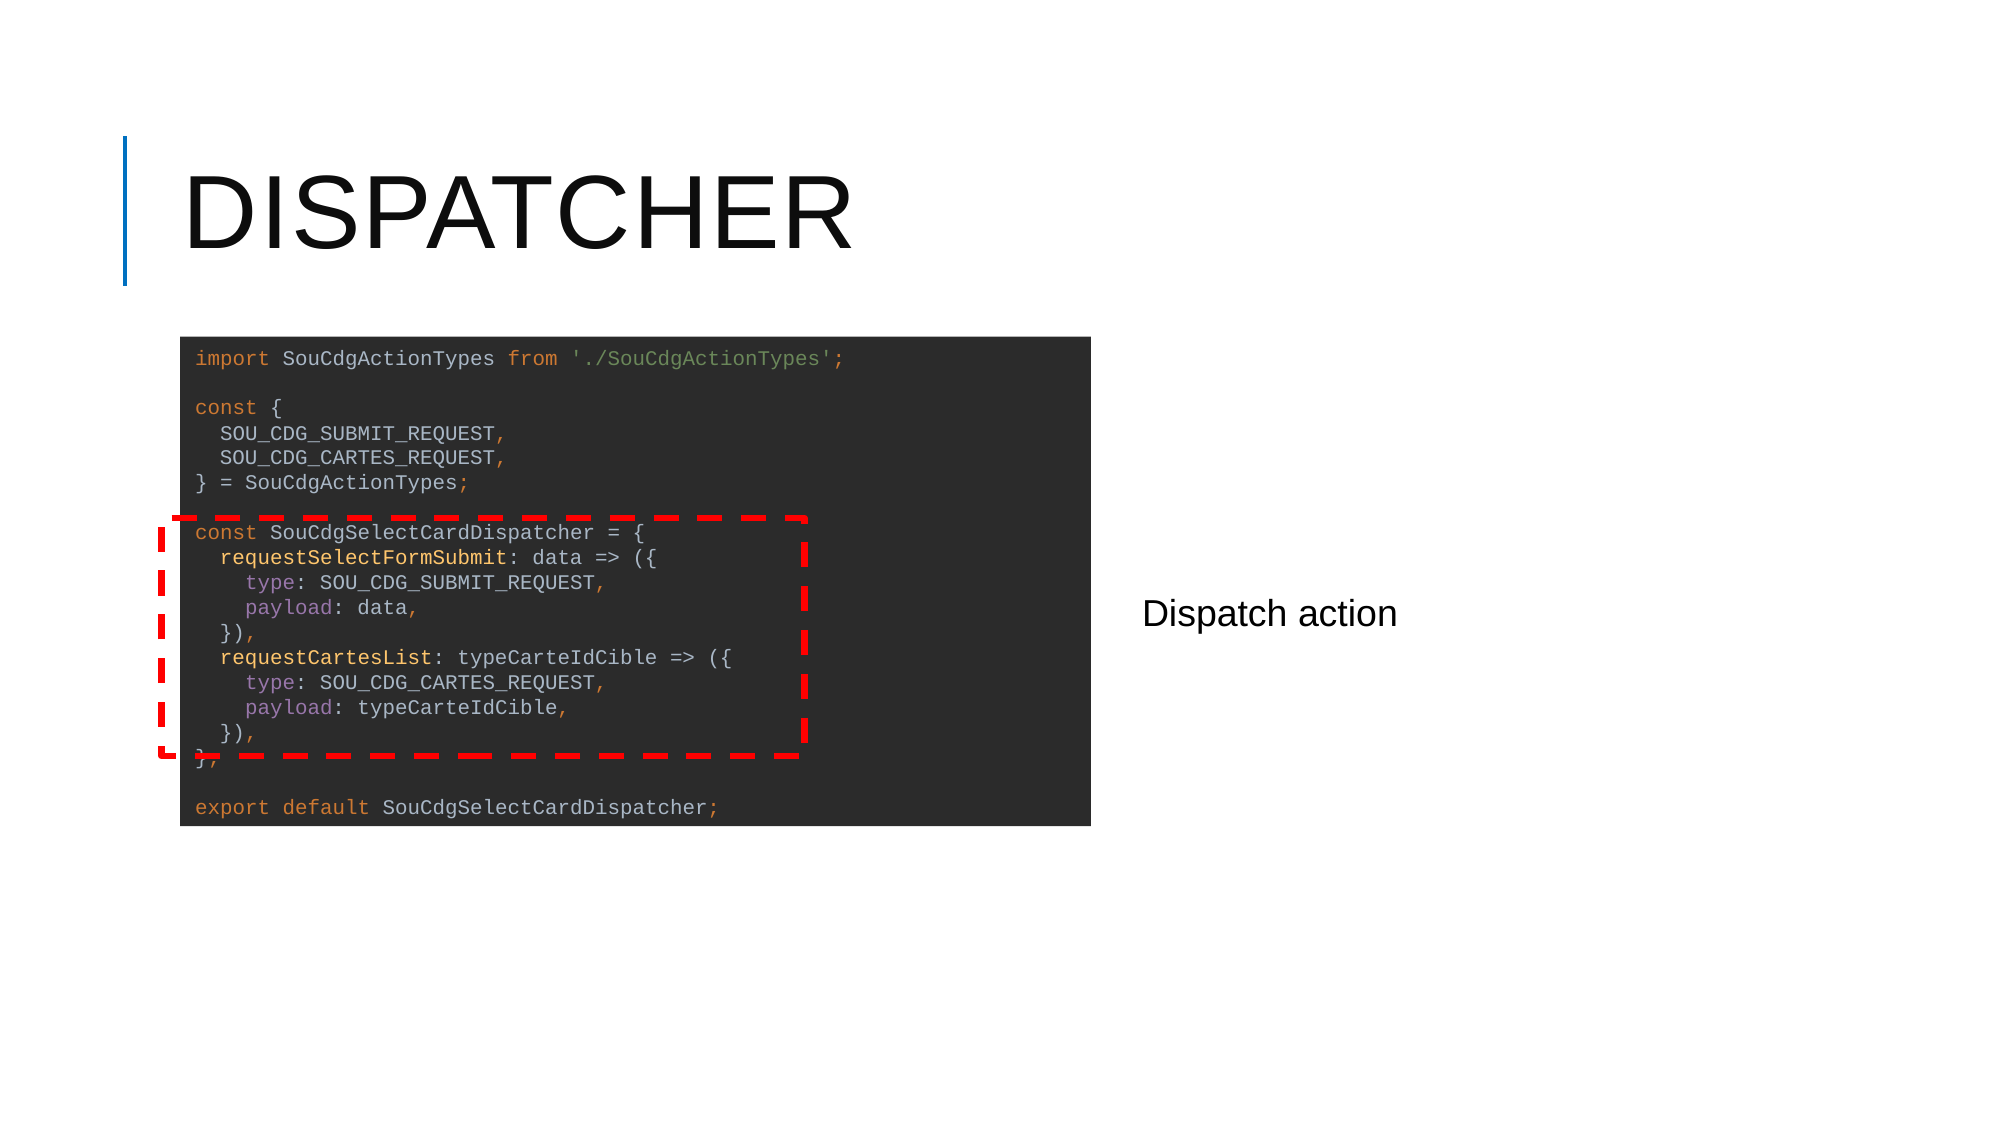

# Dispatcher
import SouCdgActionTypes from './SouCdgActionTypes';
const {
  SOU_CDG_SUBMIT_REQUEST,
  SOU_CDG_CARTES_REQUEST,
} = SouCdgActionTypes;
const SouCdgSelectCardDispatcher = {
  requestSelectFormSubmit: data => ({
    type: SOU_CDG_SUBMIT_REQUEST,
    payload: data,
  }),
  requestCartesList: typeCarteIdCible => ({
    type: SOU_CDG_CARTES_REQUEST,
    payload: typeCarteIdCible,
  }),
};
export default SouCdgSelectCardDispatcher;

Dispatch action